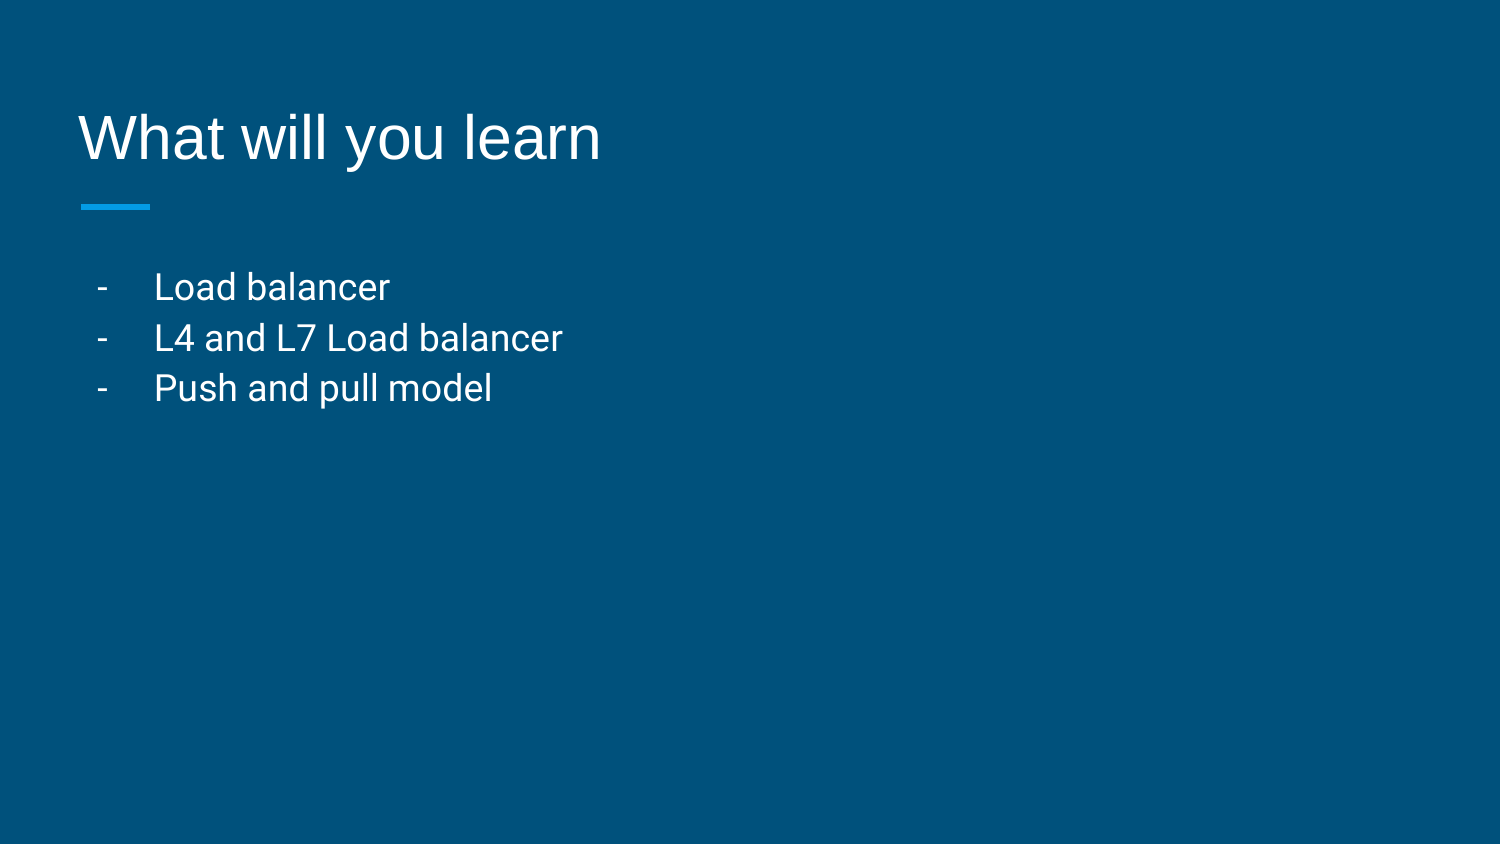

# What will you learn
Load balancer
L4 and L7 Load balancer
Push and pull model